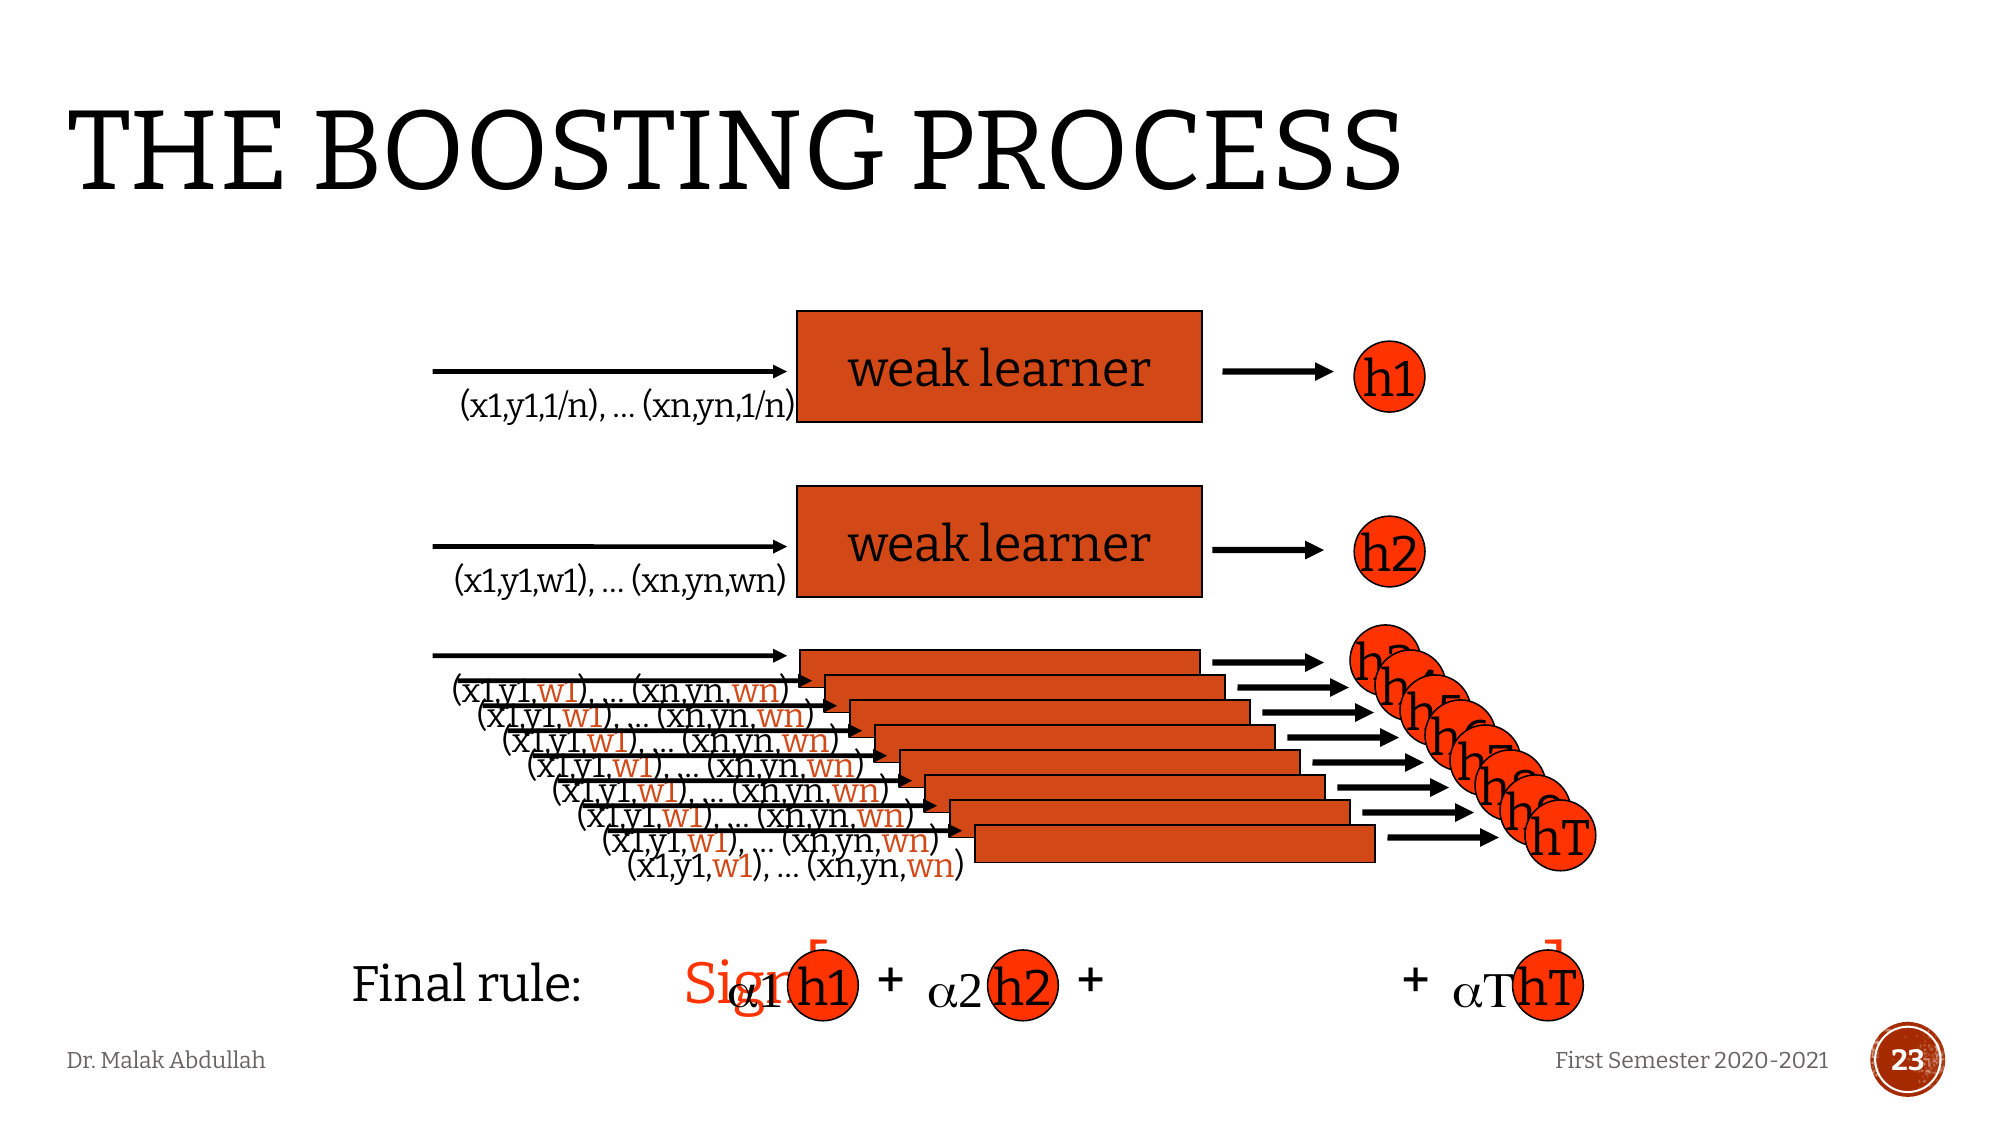

# The boosting process

(x1,y1,1/n), … (xn,yn,1/n)
weak learner
h1

(x1,y1,w1), … (xn,yn,wn)
weak learner
h2

(x1,y1,w1), … (xn,yn,wn)
h3

(x1,y1,w1), … (xn,yn,wn)
h4

(x1,y1,w1), … (xn,yn,wn)
h5

(x1,y1,w1), … (xn,yn,wn)
h6

(x1,y1,w1), … (xn,yn,wn)
h7

(x1,y1,w1), … (xn,yn,wn)
h8

(x1,y1,w1), … (xn,yn,wn)
h9

(x1,y1,w1), … (xn,yn,wn)
hT

Sign[                                                             ]
+
+
+
Final rule:
α1
h1
α2
h2
αΤ
hT
Dr. Malak Abdullah
First Semester 2020-2021
23